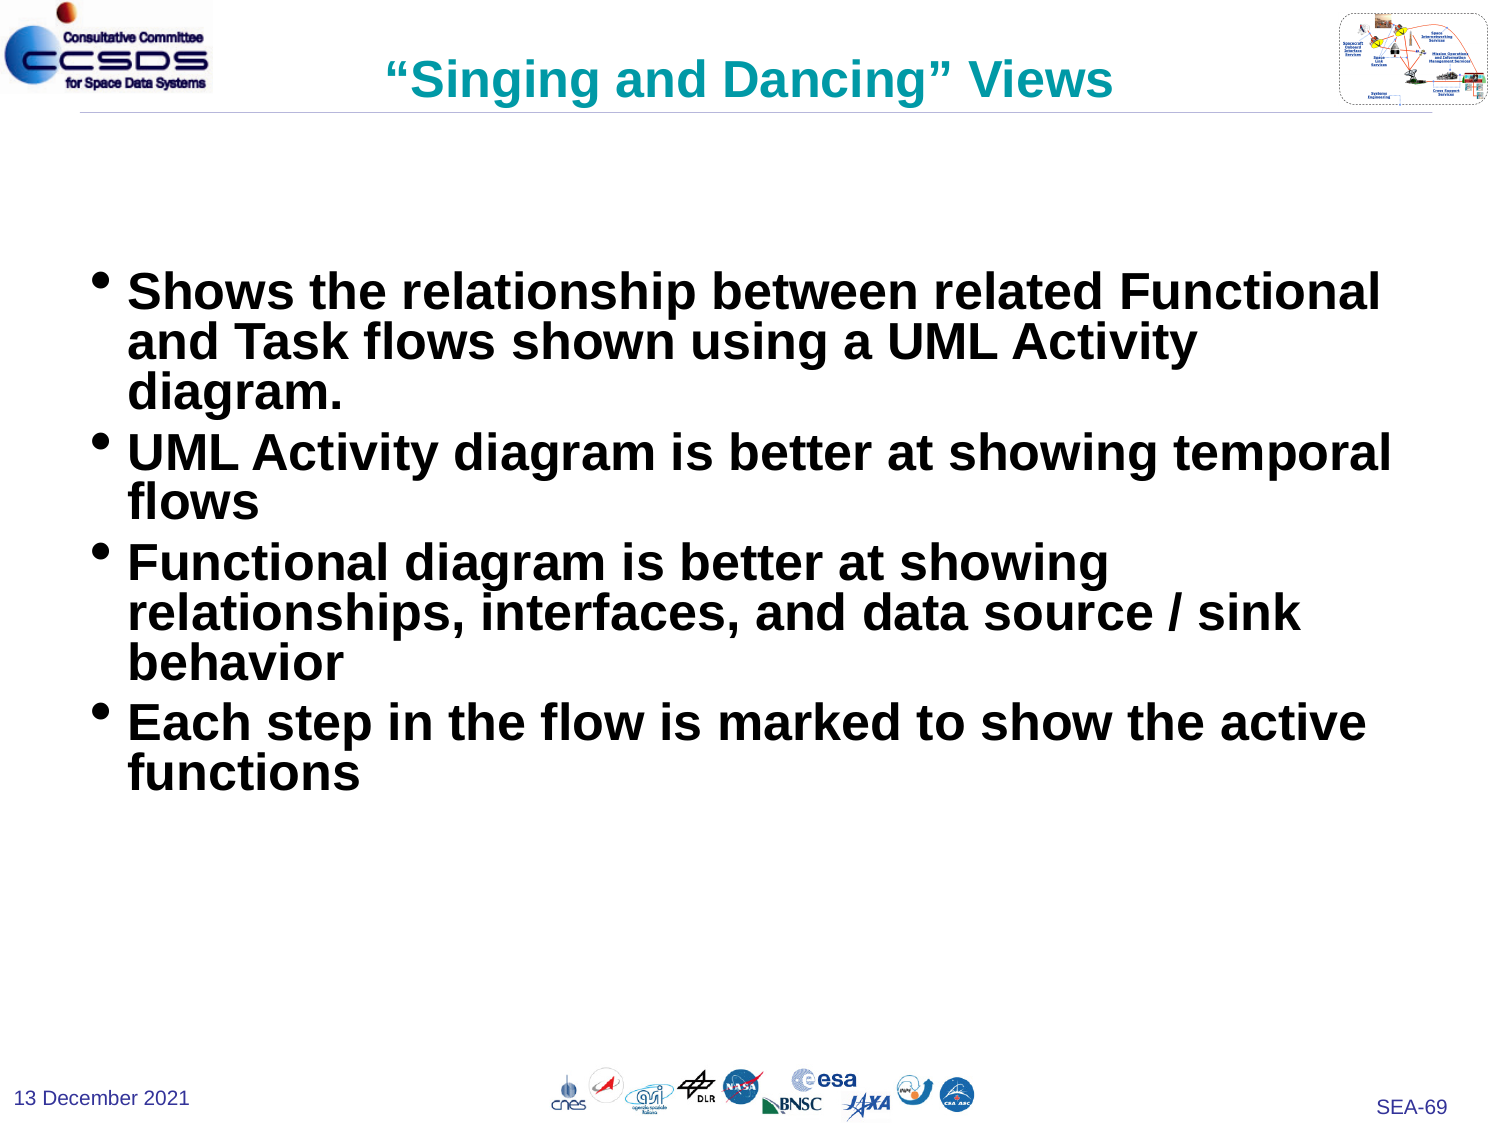

# “Singing and Dancing” Views
Shows the relationship between related Functional and Task flows shown using a UML Activity diagram.
UML Activity diagram is better at showing temporal flows
Functional diagram is better at showing relationships, interfaces, and data source / sink behavior
Each step in the flow is marked to show the active functions
13 December 2021